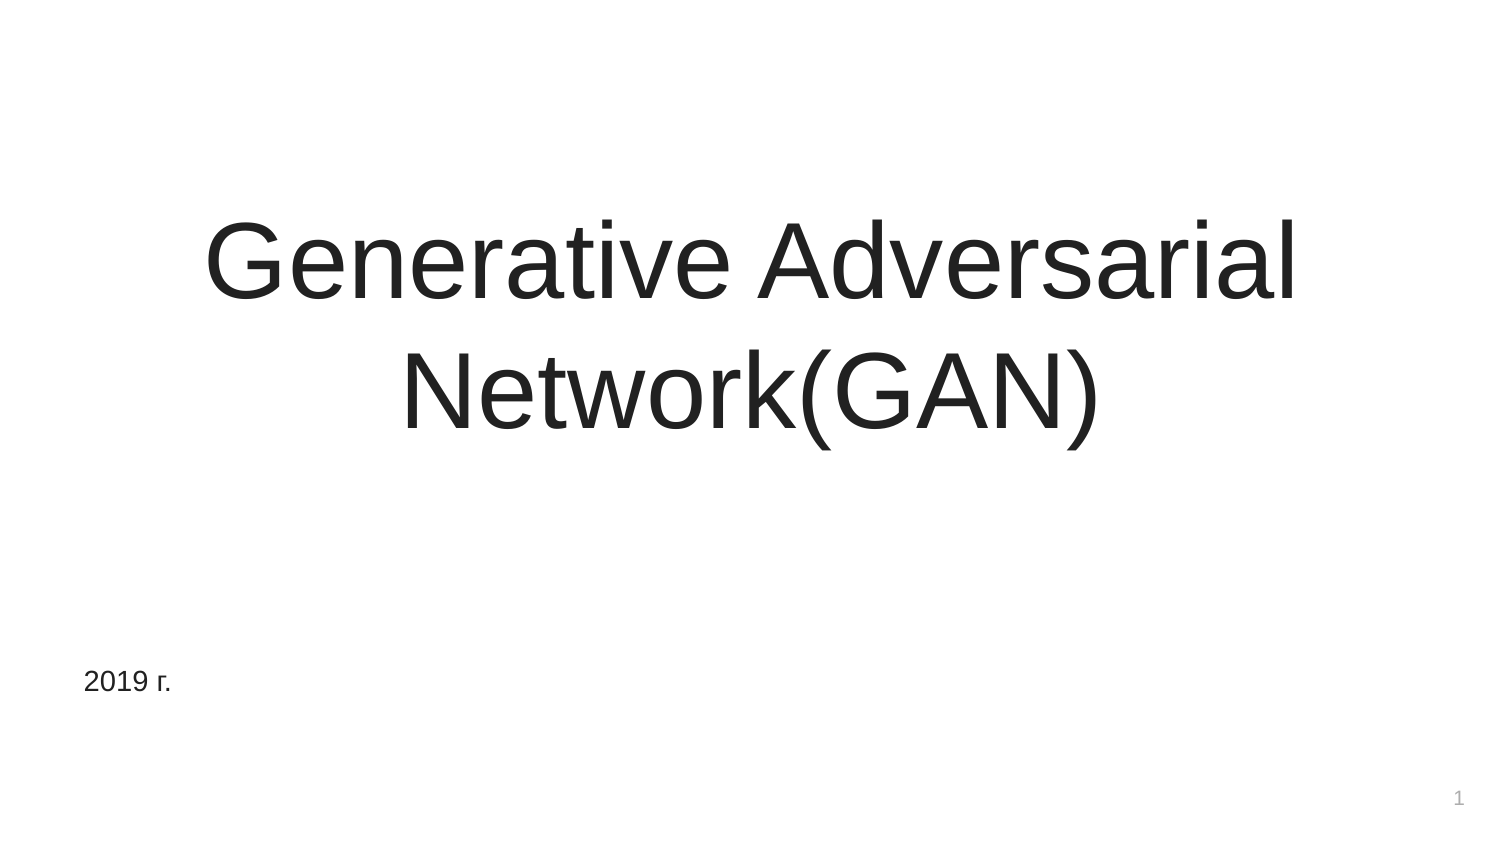

# Generative Adversarial Network(GAN)
2019 г.
1